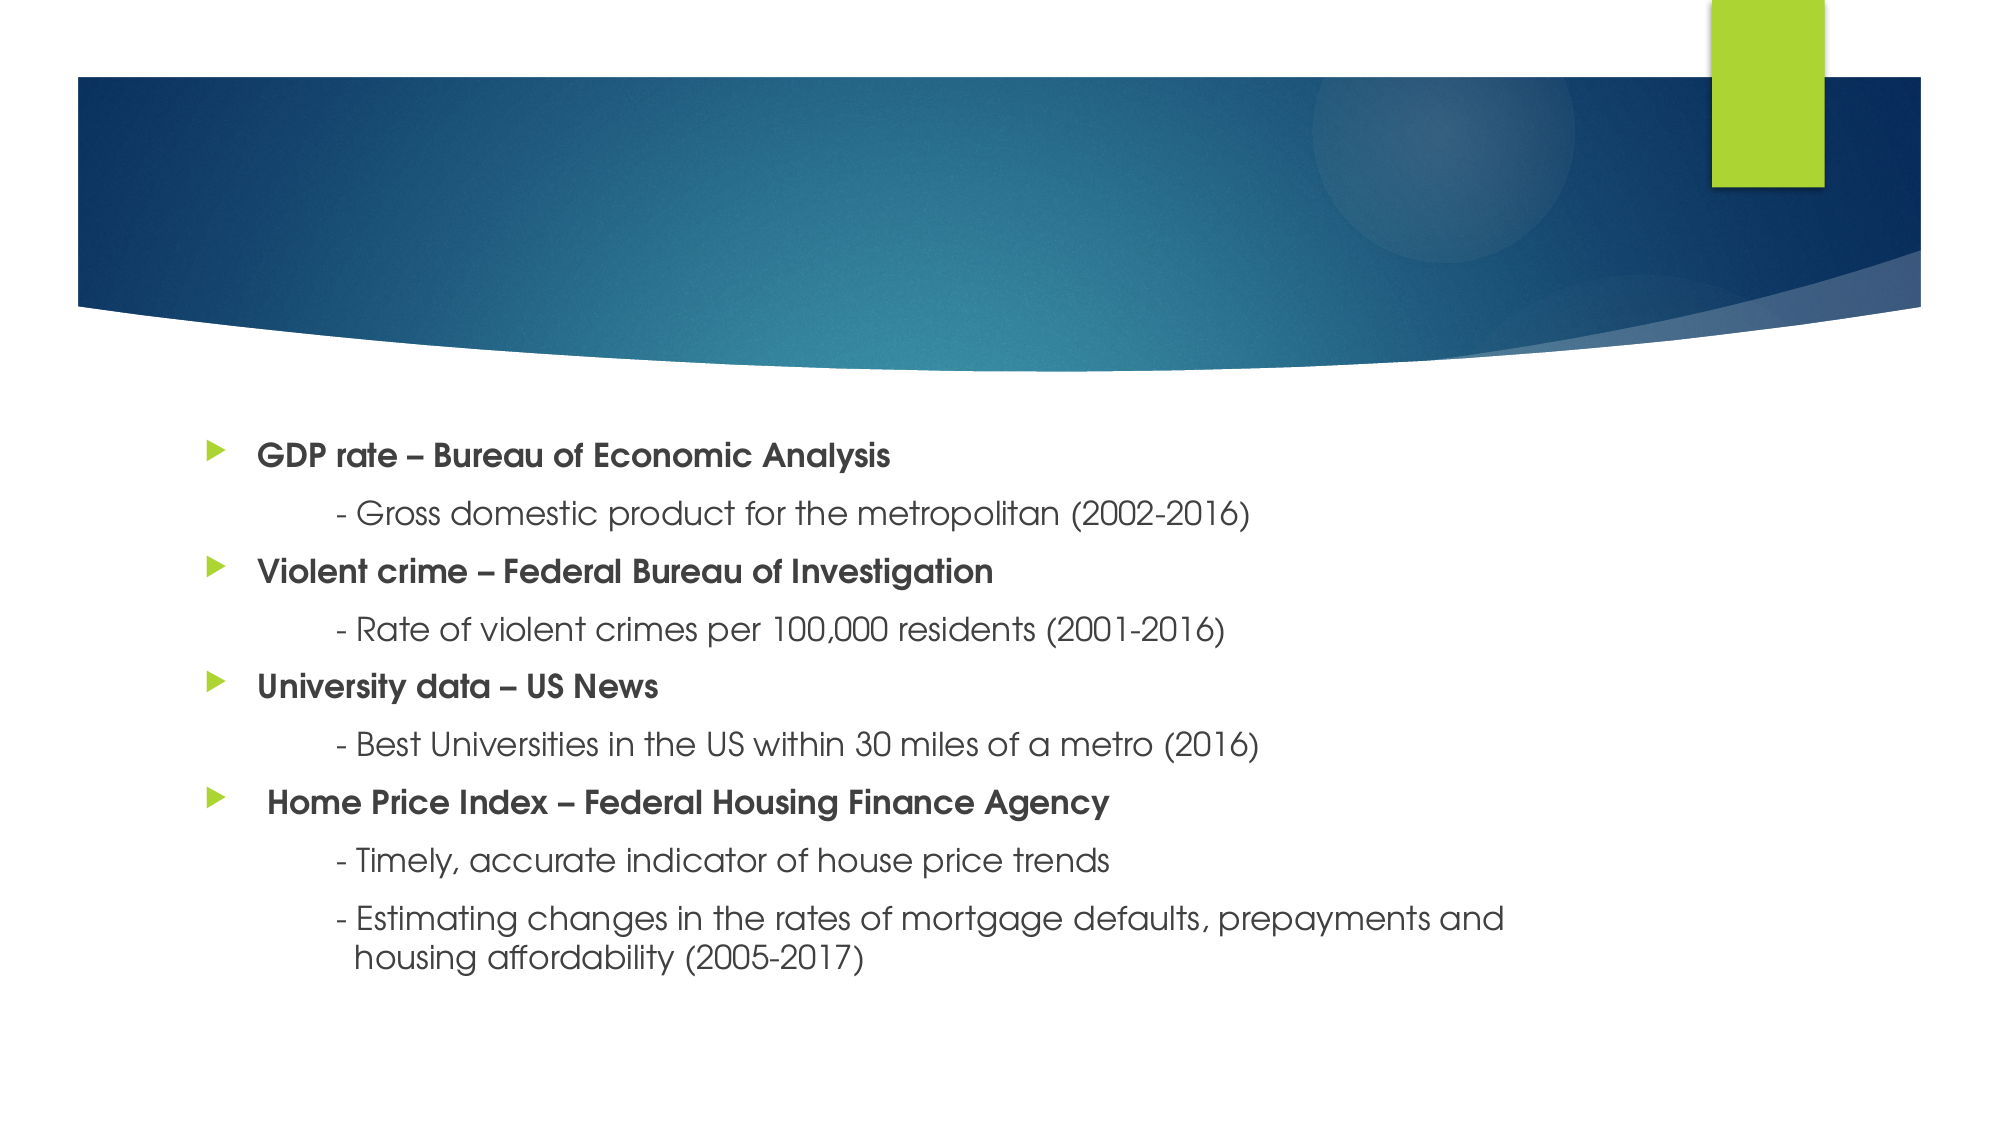

#
GDP rate – Bureau of Economic Analysis
	- Gross domestic product for the metropolitan (2002-2016)
Violent crime – Federal Bureau of Investigation
	- Rate of violent crimes per 100,000 residents (2001-2016)
University data – US News
	- Best Universities in the US within 30 miles of a metro (2016)
 Home Price Index – Federal Housing Finance Agency
	- Timely, accurate indicator of house price trends
	- Estimating changes in the rates of mortgage defaults, prepayments and 	 	  housing affordability (2005-2017)